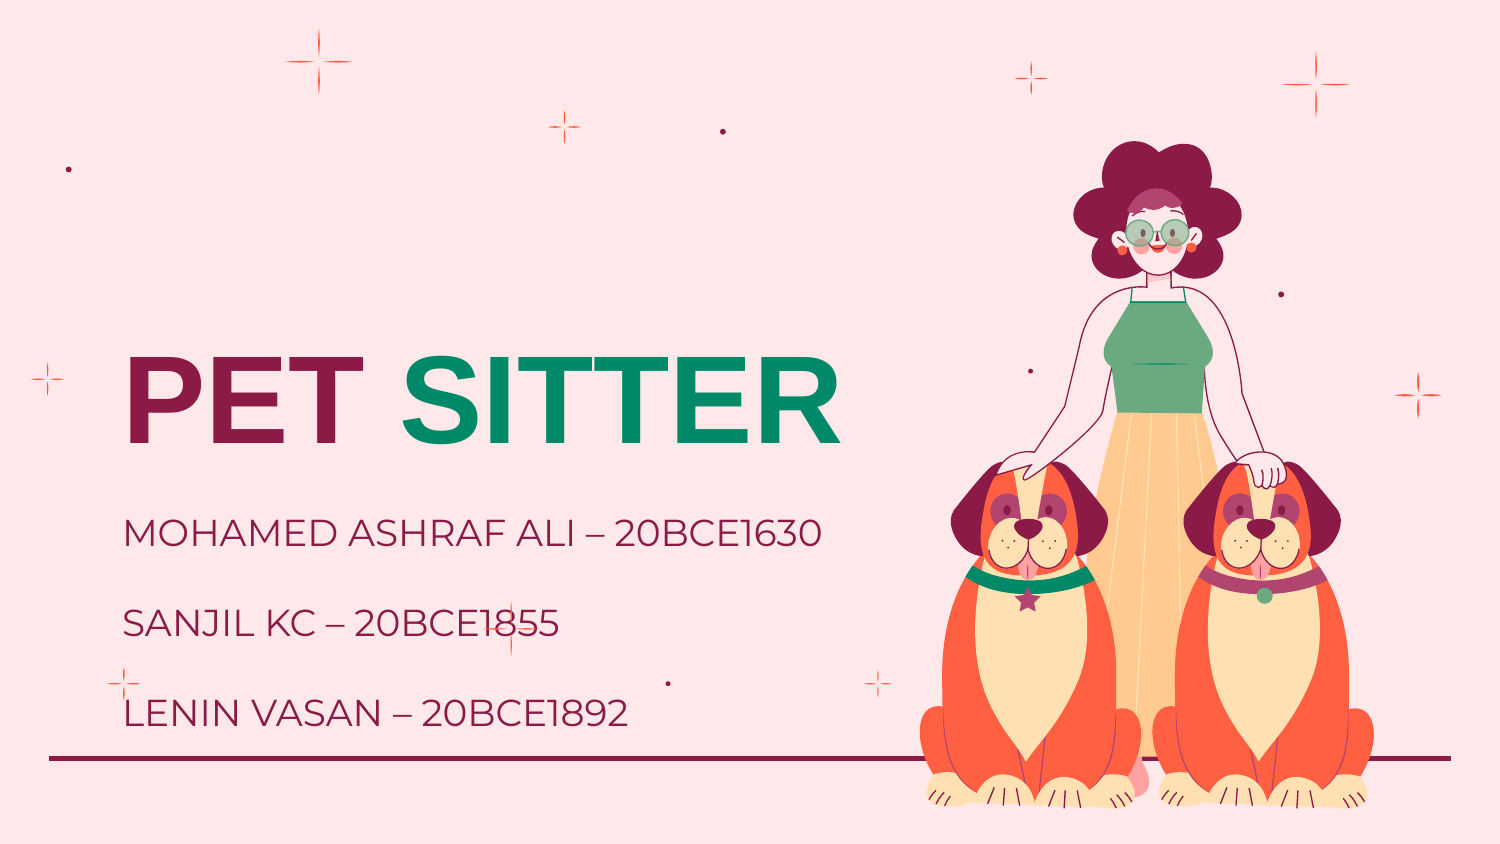

# PET SITTER

MOHAMED ASHRAF ALI – 20BCE1630
SANJIL KC – 20BCE1855

LENIN VASAN – 20BCE1892